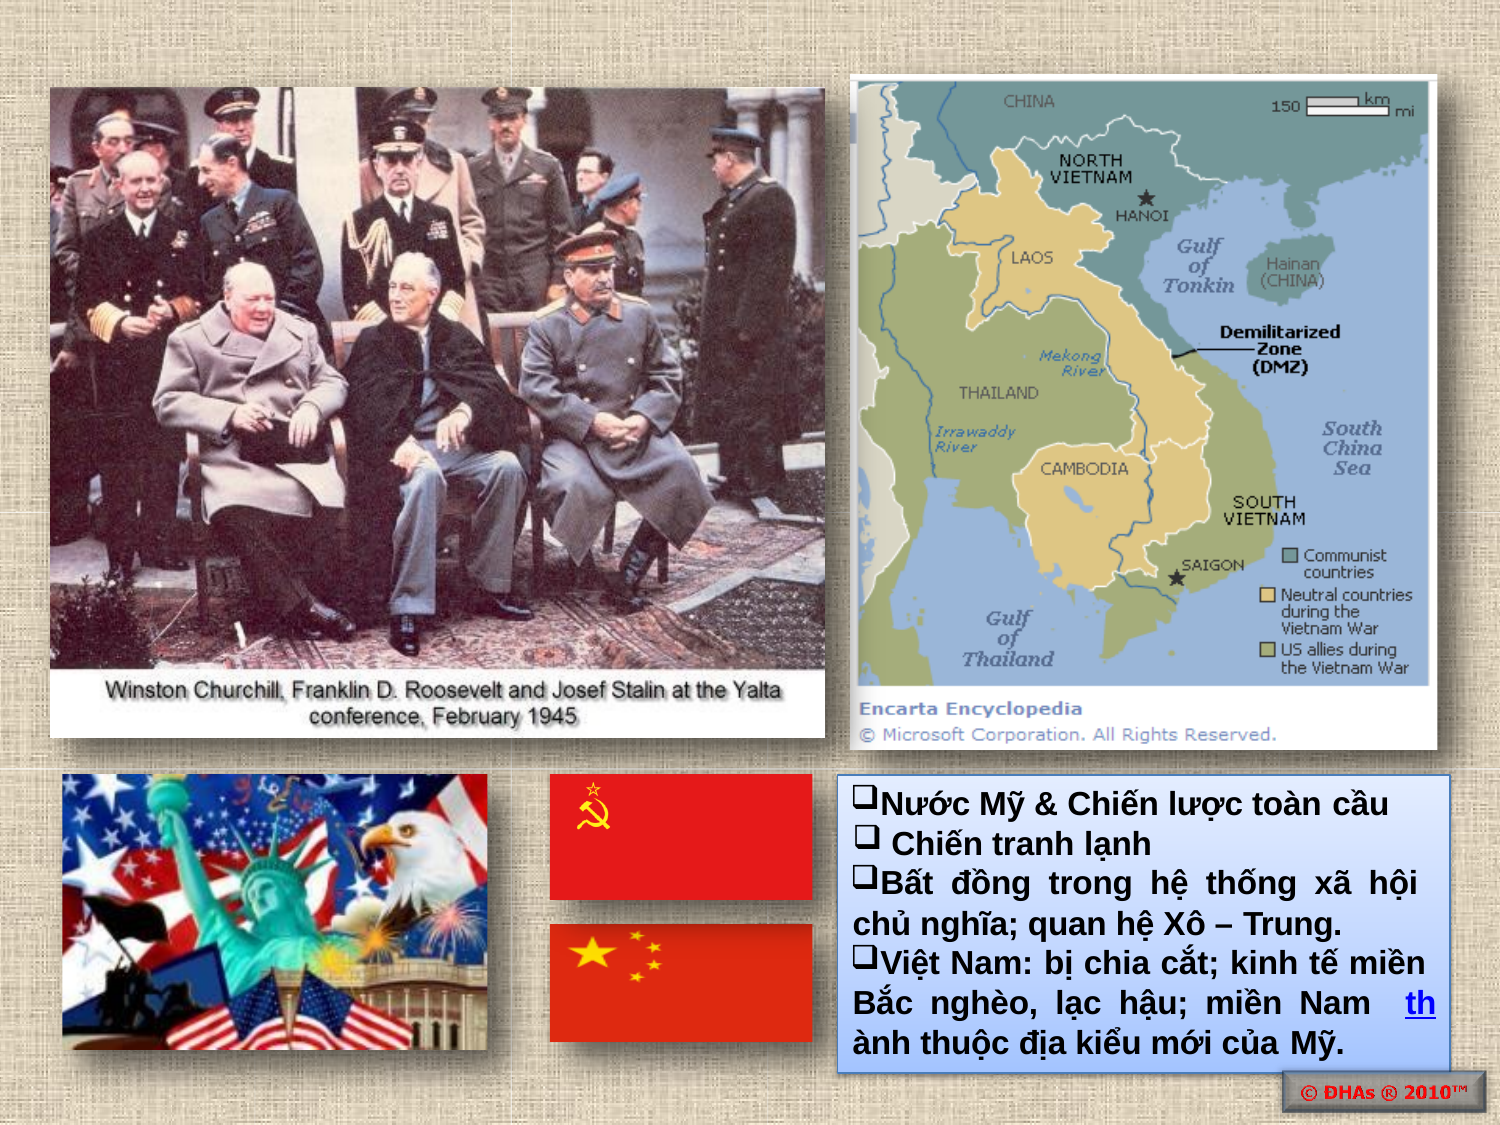

Nước Mỹ & Chiến lược toàn cầu
Chiến tranh lạnh
Bất đồng trong hệ thống xã hội  chủ nghĩa; quan hệ Xô – Trung.
Việt Nam: bị chia cắt; kinh tế miền  Bắc nghèo, lạc hậu; miền Nam  thành thuộc địa kiểu mới của Mỹ.